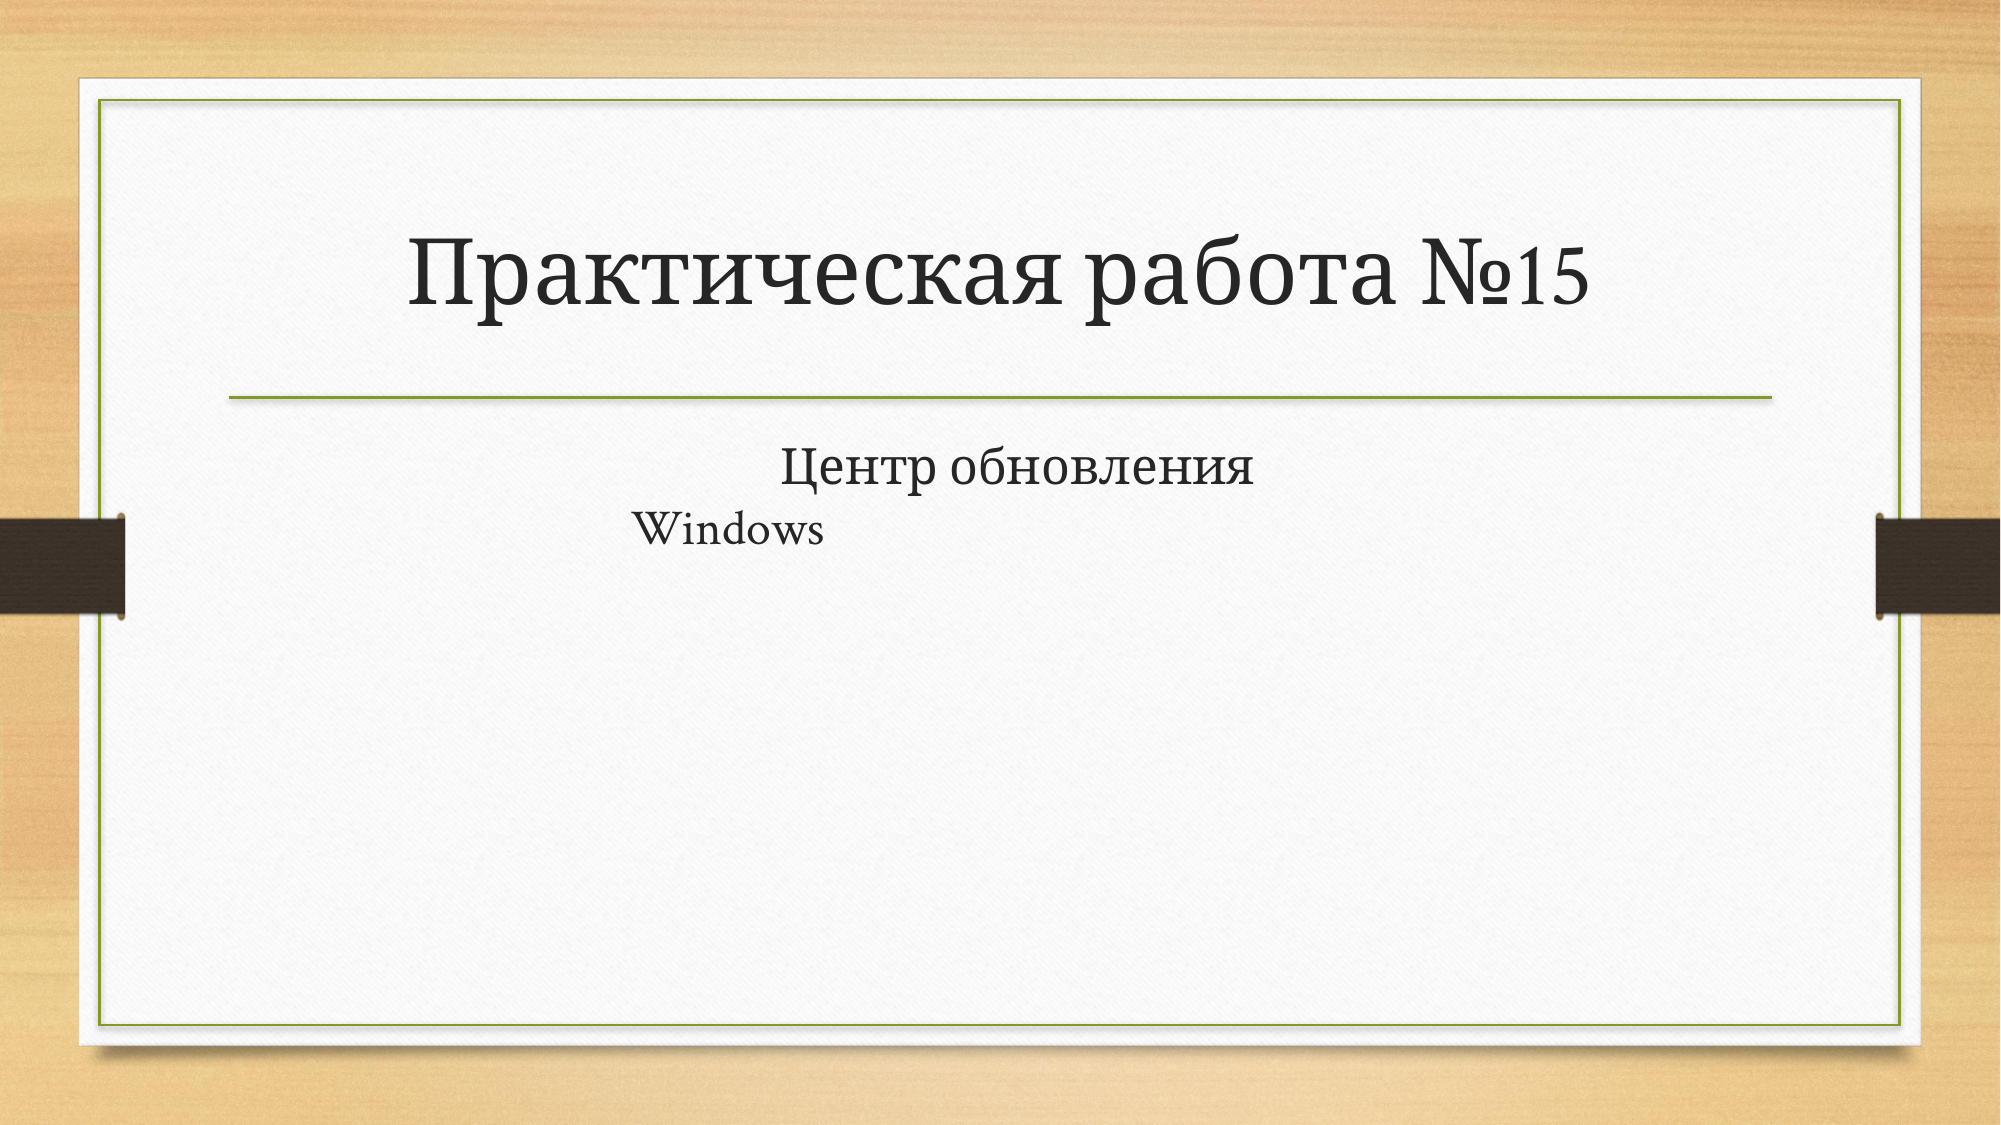

# Практическая работа №15
	Центр обновления Windows